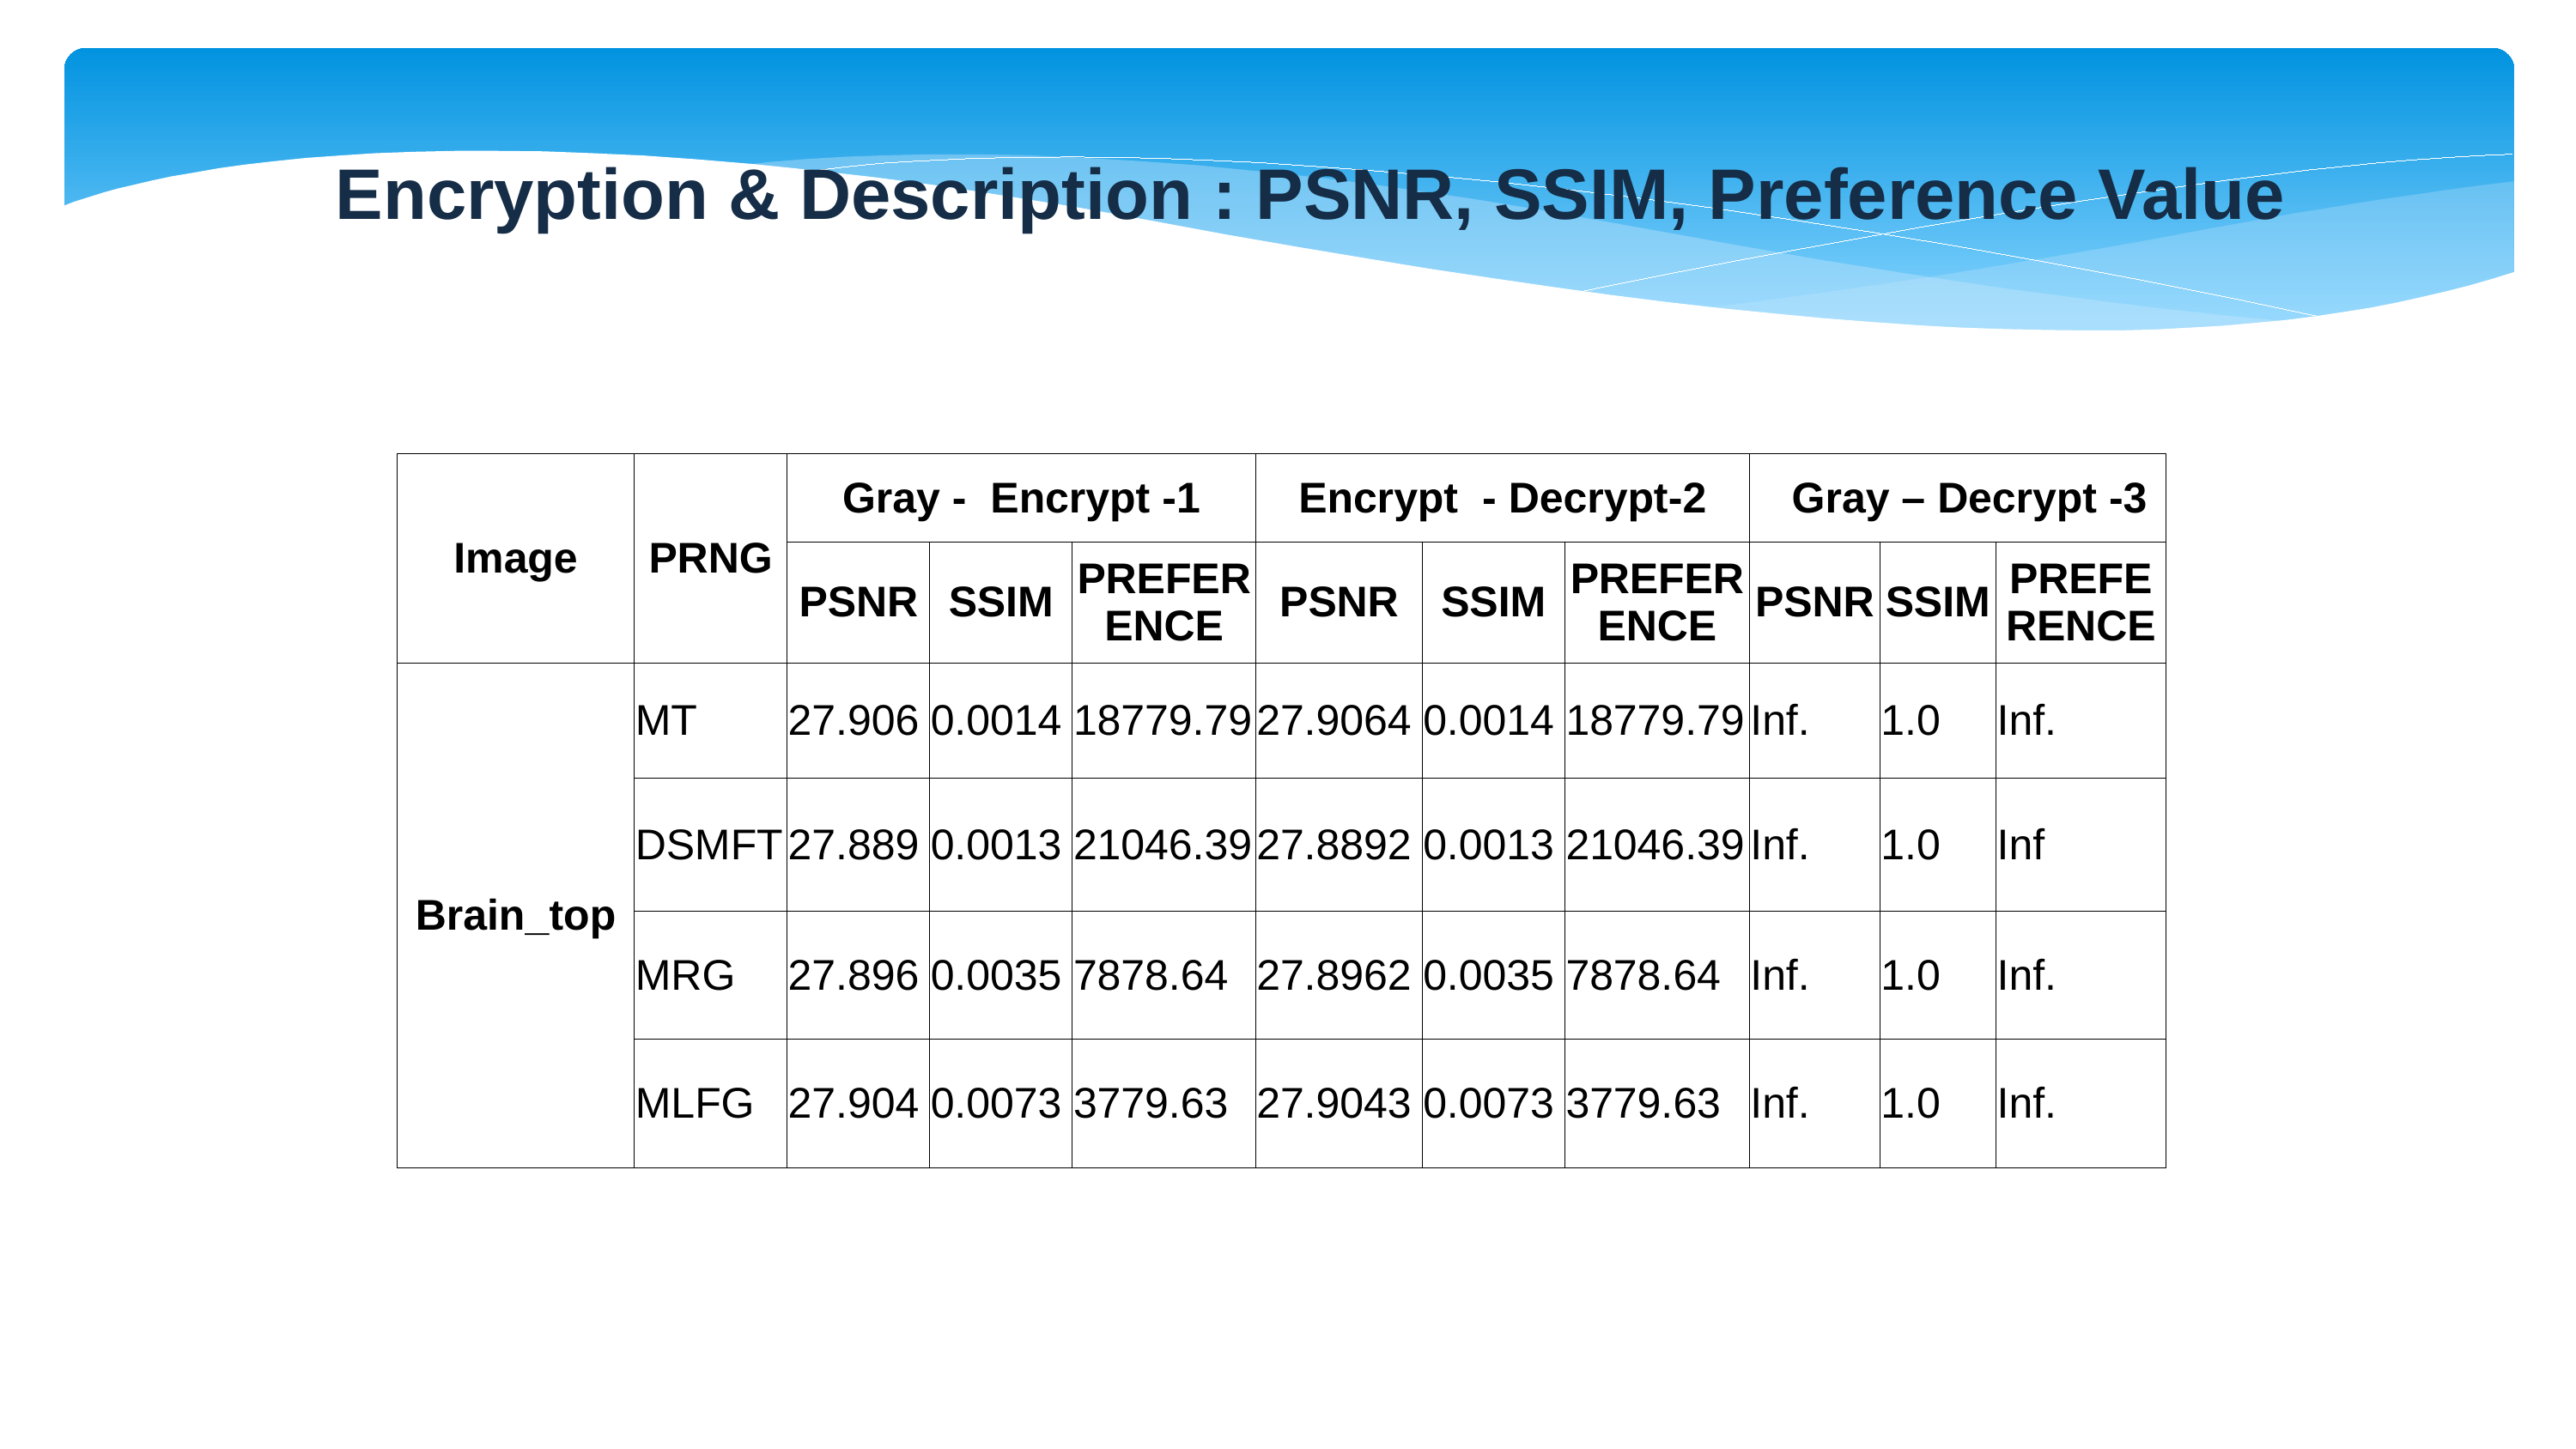

Encryption & Description : PSNR, SSIM, Preference Value
| Image | PRNG | Gray -  Encrypt -1 |  |  | Encrypt  - Decrypt-2 |  |  | Gray – Decrypt -3 |  |  |
| --- | --- | --- | --- | --- | --- | --- | --- | --- | --- | --- |
|  |  | PSNR | SSIM | PREFERENCE | PSNR | SSIM | PREFERENCE | PSNR | SSIM | PREFERENCE |
| Brain\_top | MT | 27.906 | 0.0014 | 18779.79 | 27.9064 | 0.0014 | 18779.79 | Inf. | 1.0 | Inf. |
|  | DSMFT | 27.889 | 0.0013 | 21046.39 | 27.8892 | 0.0013 | 21046.39 | Inf. | 1.0 | Inf |
|  | MRG | 27.896 | 0.0035 | 7878.64 | 27.8962 | 0.0035 | 7878.64 | Inf. | 1.0 | Inf. |
|  | MLFG | 27.904 | 0.0073 | 3779.63 | 27.9043 | 0.0073 | 3779.63 | Inf. | 1.0 | Inf. |